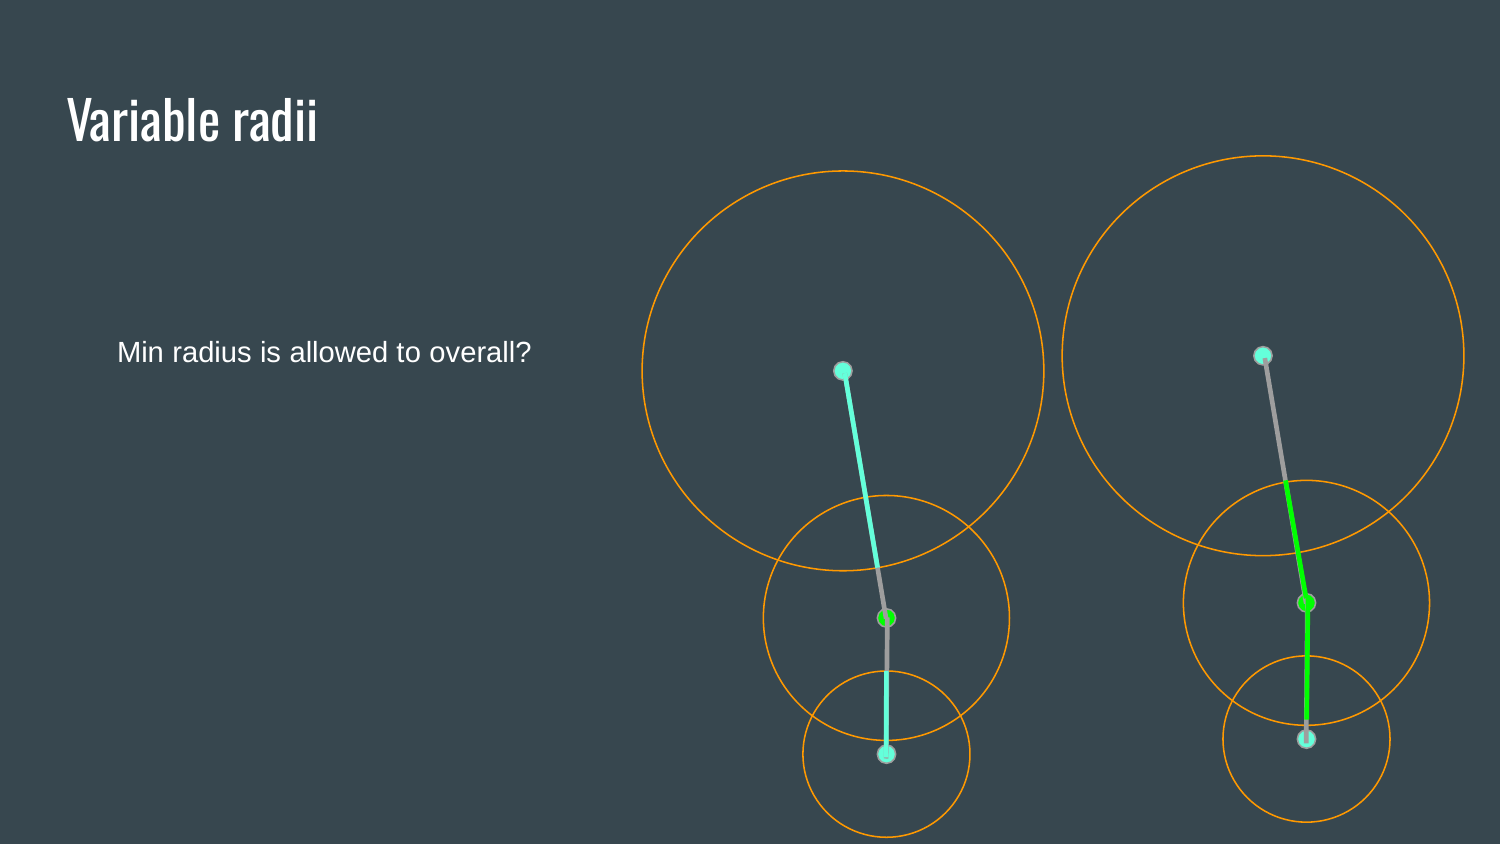

# Variable radii

Min radius is allowed to overall?